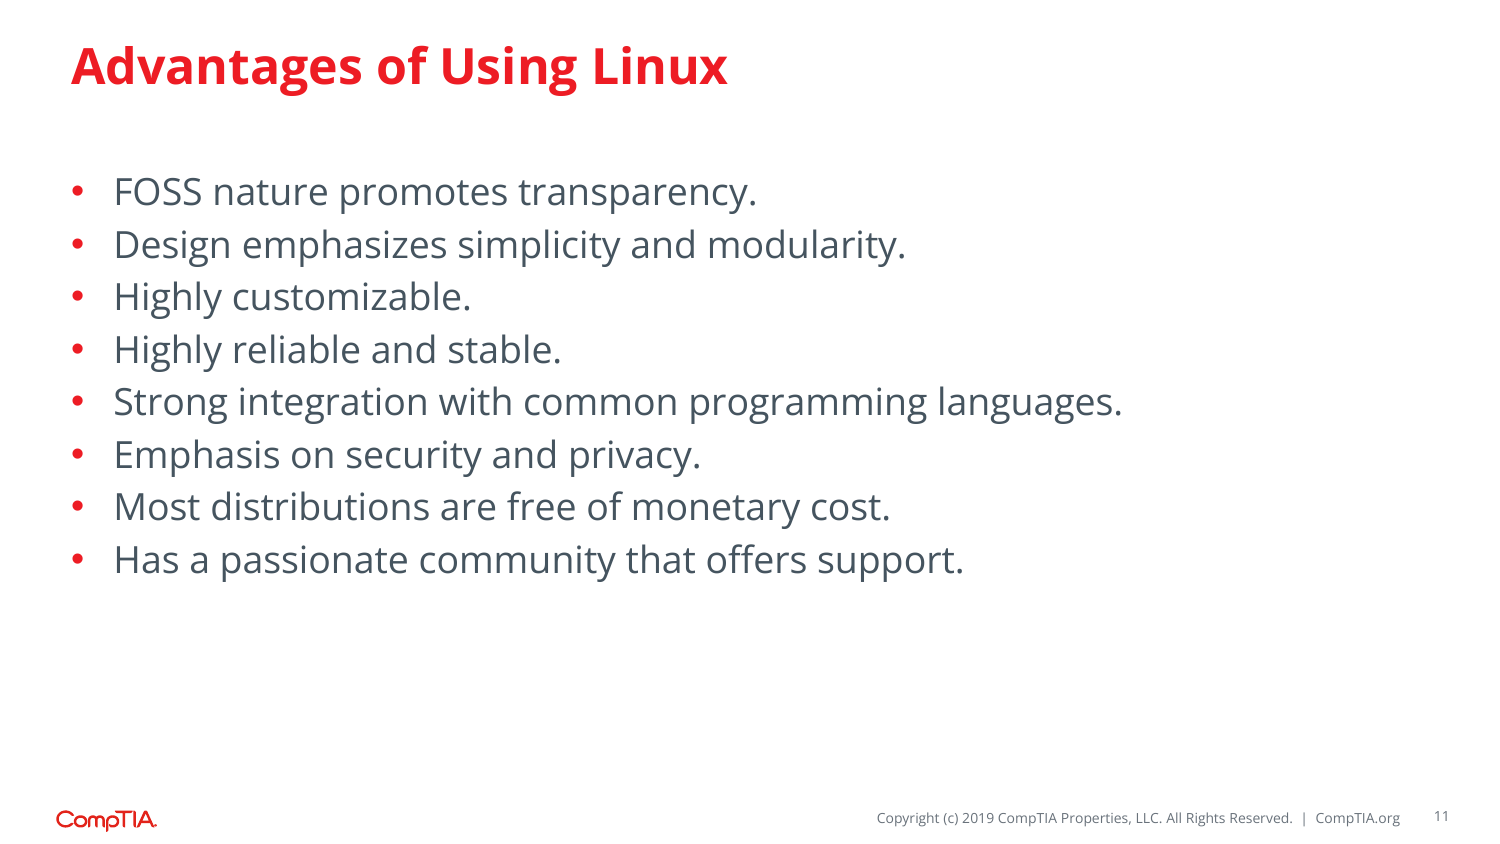

# Advantages of Using Linux
FOSS nature promotes transparency.
Design emphasizes simplicity and modularity.
Highly customizable.
Highly reliable and stable.
Strong integration with common programming languages.
Emphasis on security and privacy.
Most distributions are free of monetary cost.
Has a passionate community that offers support.
11